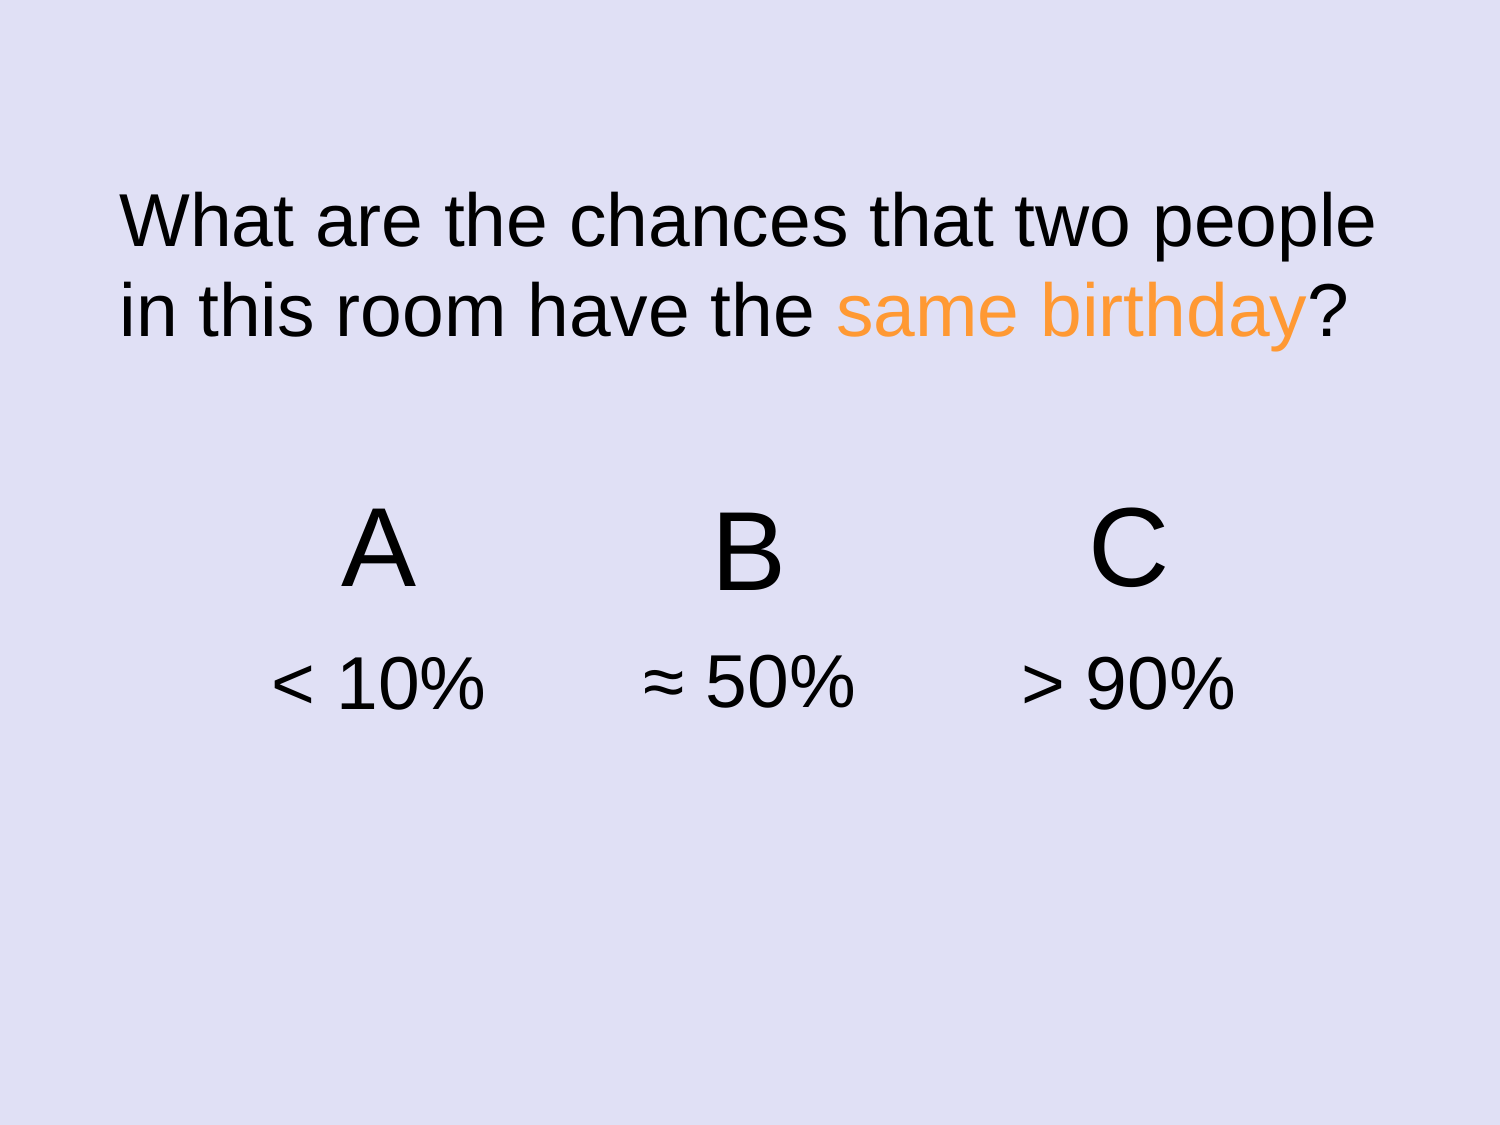

What are the chances that two people
in this room have the same birthday?
A
C
B
≈ 50%
< 10%
> 90%